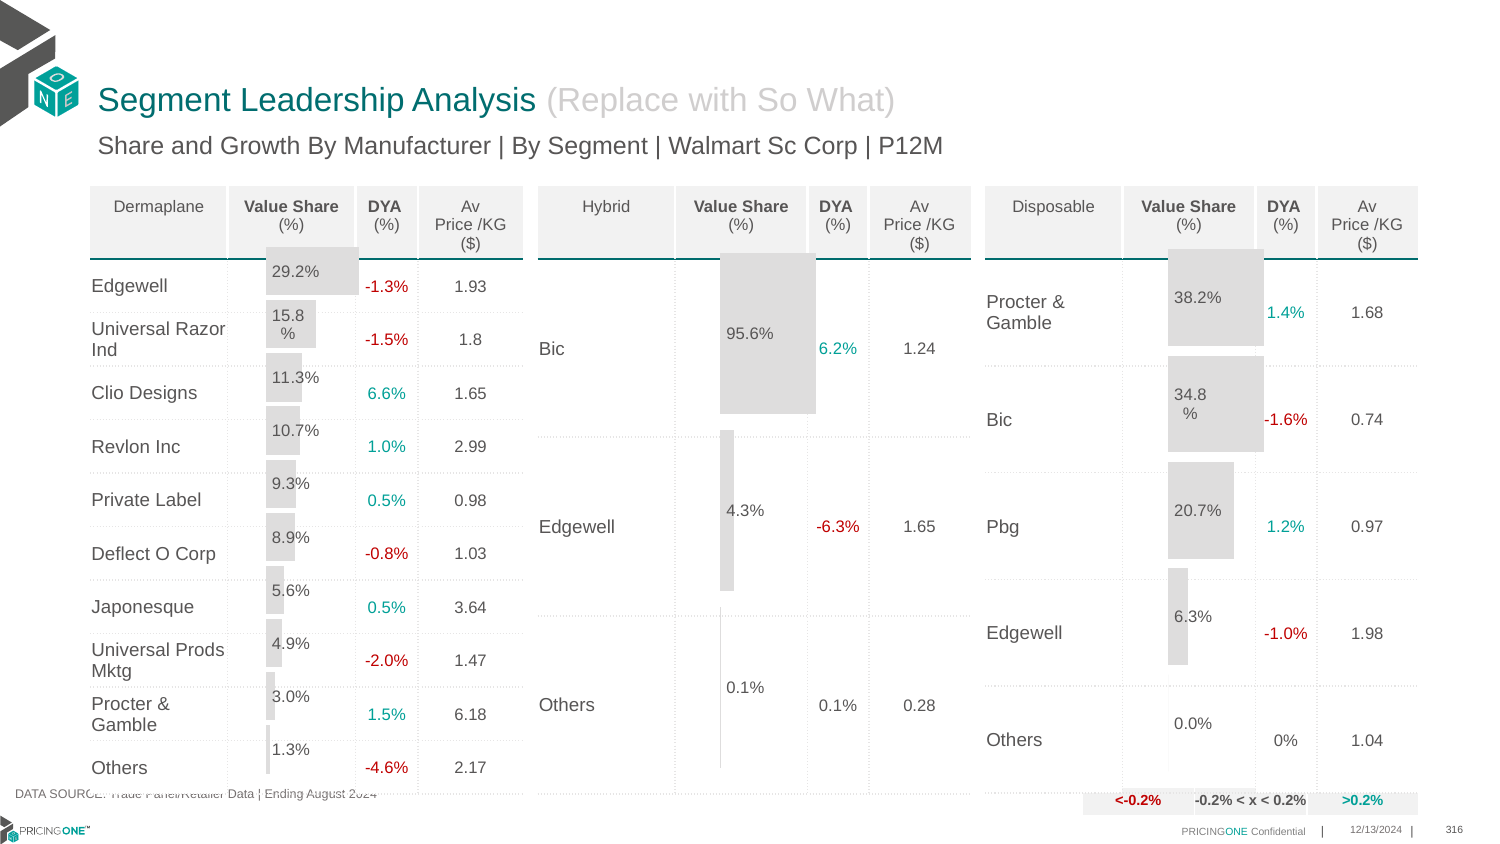

# Segment Leadership Analysis (Replace with So What)
Share and Growth By Manufacturer | By Segment | Walmart Sc Corp | P12M
| Hybrid | Value Share (%) | DYA (%) | Av Price /KG ($) |
| --- | --- | --- | --- |
| Bic |  | 6.2% | 1.24 |
| Edgewell |  | -6.3% | 1.65 |
| Others |  | 0.1% | 0.28 |
| Dermaplane | Value Share (%) | DYA (%) | Av Price /KG ($) |
| --- | --- | --- | --- |
| Edgewell |  | -1.3% | 1.93 |
| Universal Razor Ind |  | -1.5% | 1.8 |
| Clio Designs |  | 6.6% | 1.65 |
| Revlon Inc |  | 1.0% | 2.99 |
| Private Label |  | 0.5% | 0.98 |
| Deflect O Corp |  | -0.8% | 1.03 |
| Japonesque |  | 0.5% | 3.64 |
| Universal Prods Mktg |  | -2.0% | 1.47 |
| Procter & Gamble |  | 1.5% | 6.18 |
| Others |  | -4.6% | 2.17 |
| Disposable | Value Share (%) | DYA (%) | Av Price /KG ($) |
| --- | --- | --- | --- |
| Procter & Gamble |  | 1.4% | 1.68 |
| Bic |  | -1.6% | 0.74 |
| Pbg |  | 1.2% | 0.97 |
| Edgewell |  | -1.0% | 1.98 |
| Others |  | 0% | 1.04 |

### Chart

| Category | Walmart Sc Corp | Dermaplane |
|---|---|
|  | 0.2921126786360439 |

### Chart

| Category | Walmart Sc Corp | Hybrid |
|---|---|
|  | 0.9558071330031105 |

### Chart

| Category | Walmart Sc Corp | Disposable |
|---|---|
|  | 0.38211577007691216 |
DATA SOURCE: Trade Panel/Retailer Data | Ending August 2024
| <-0.2% | -0.2% < x < 0.2% | >0.2% |
| --- | --- | --- |

12/13/2024
316